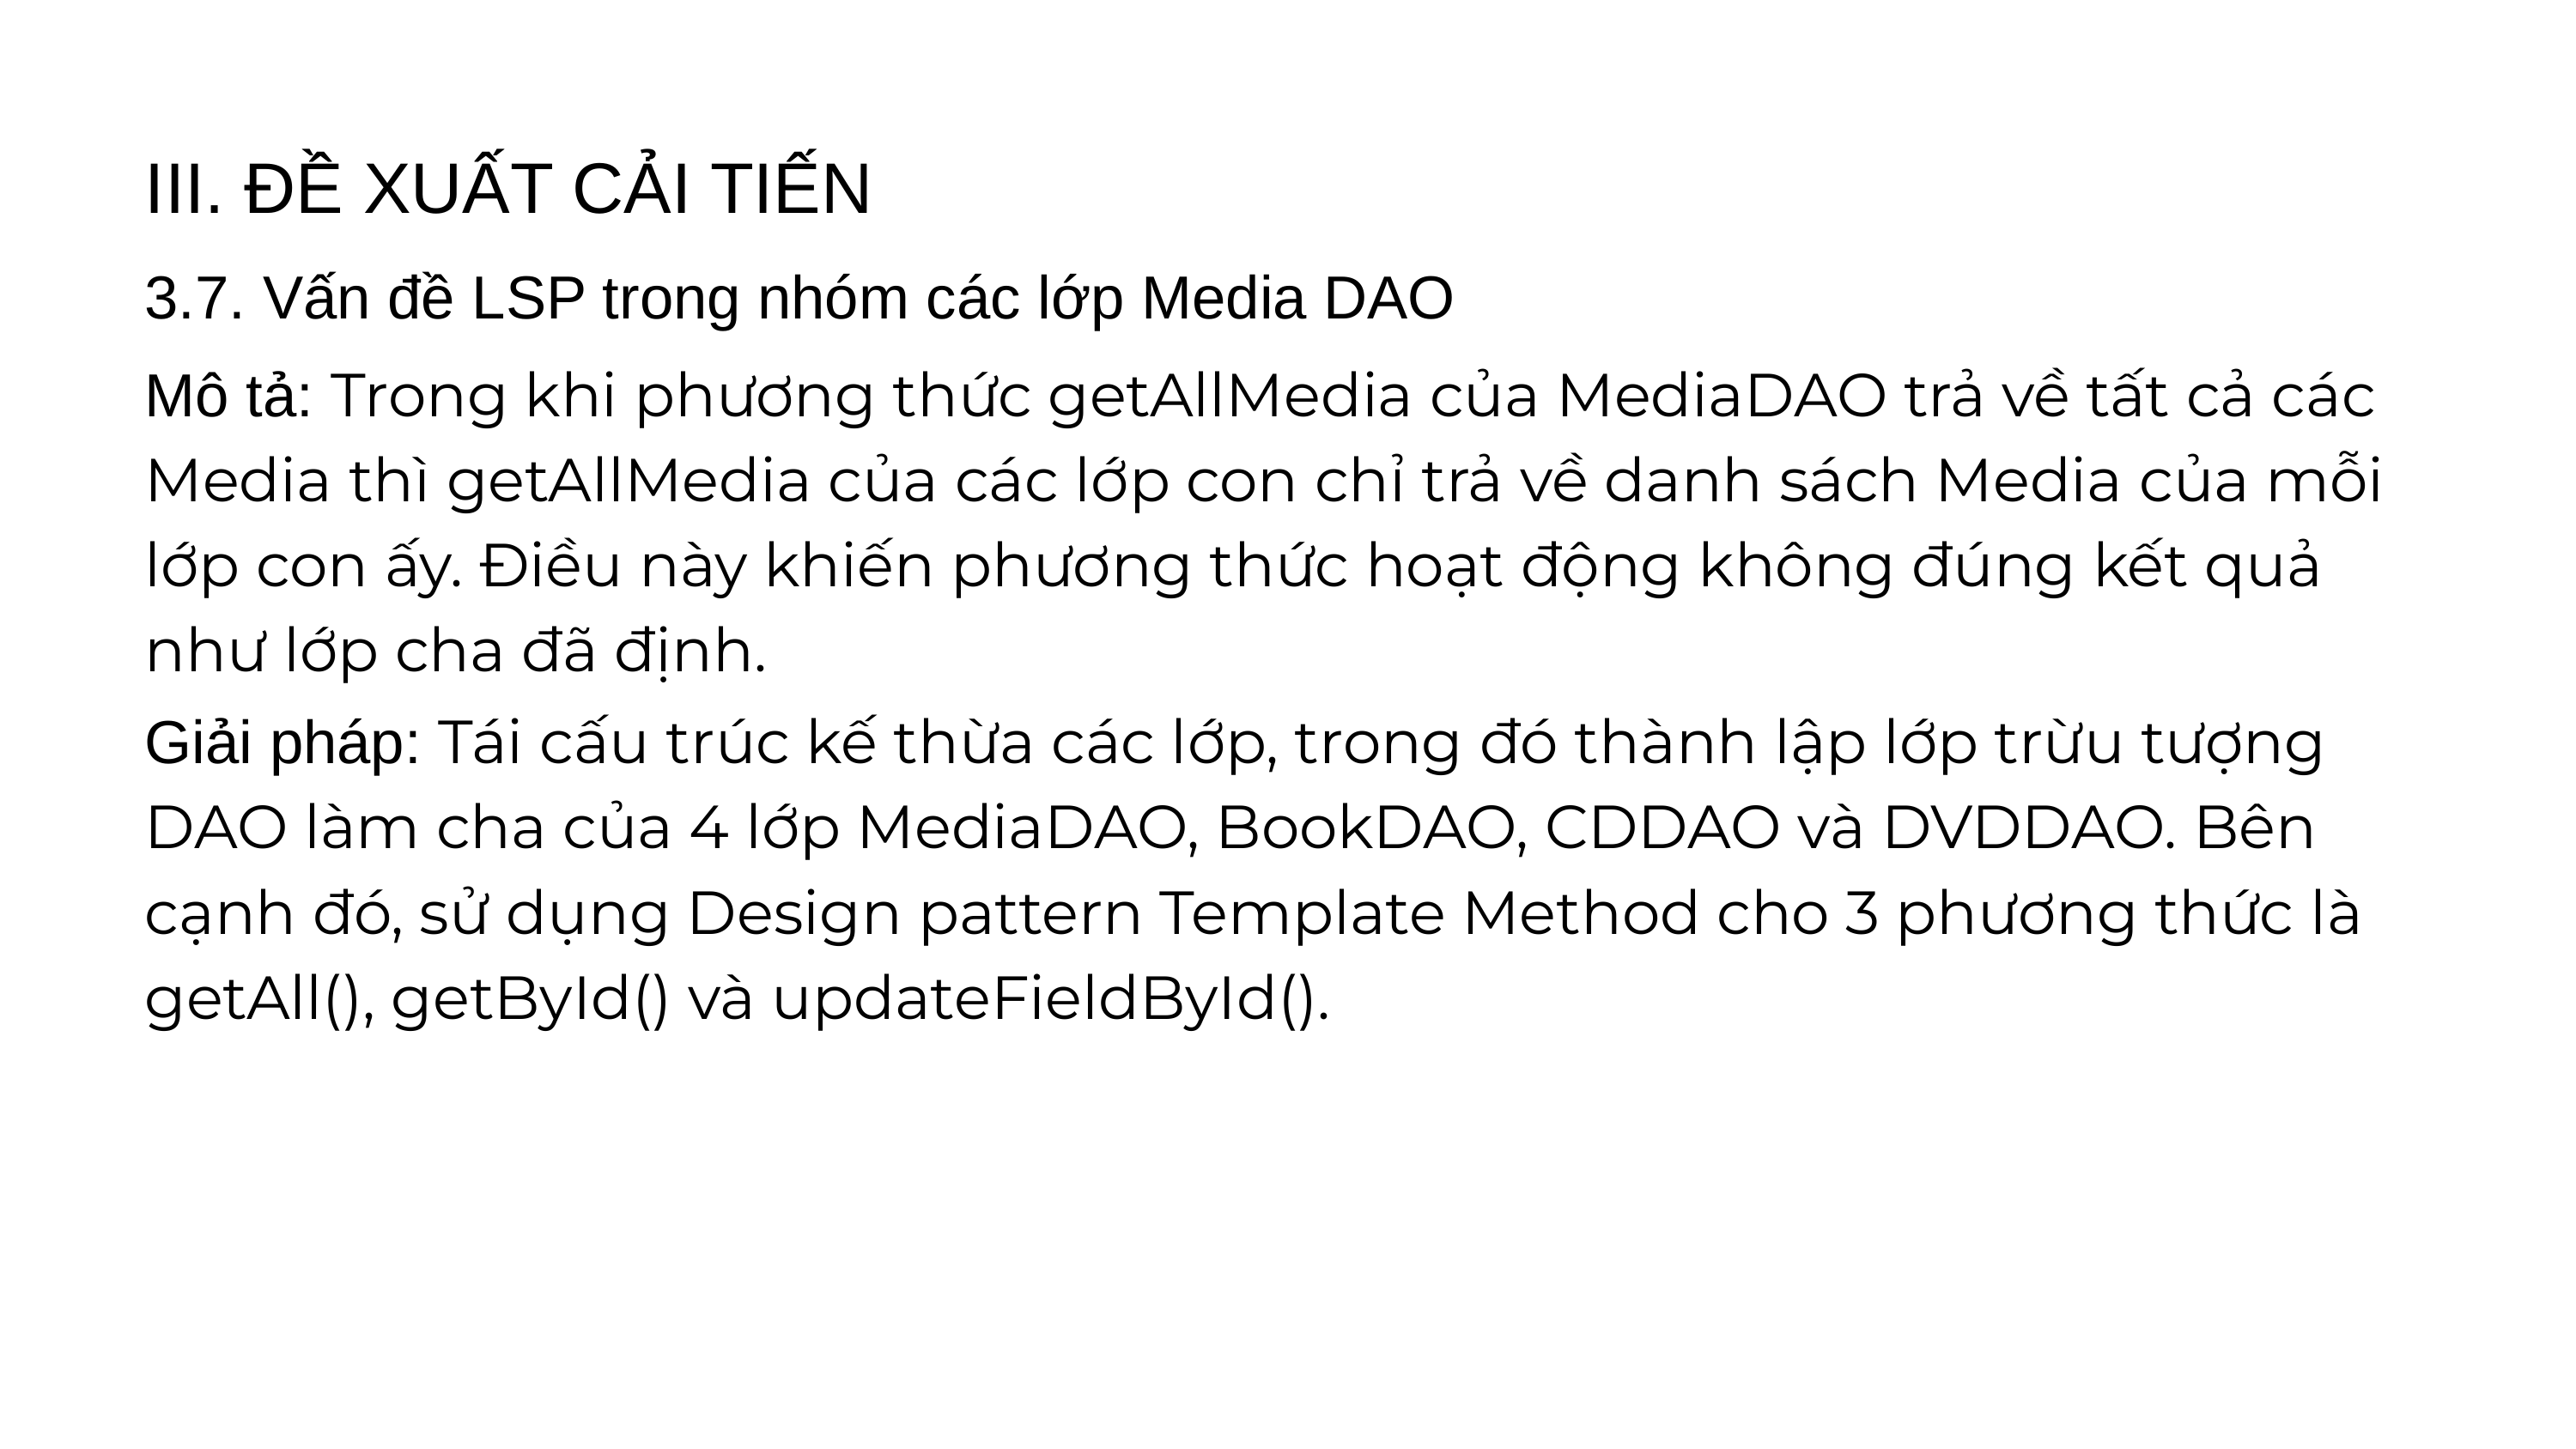

III. ĐỀ XUẤT CẢI TIẾN
3.7. Vấn đề LSP trong nhóm các lớp Media DAO
Mô tả: Trong khi phương thức getAllMedia của MediaDAO trả về tất cả các Media thì getAllMedia của các lớp con chỉ trả về danh sách Media của mỗi lớp con ấy. Điều này khiến phương thức hoạt động không đúng kết quả như lớp cha đã định.

Giải pháp: Tái cấu trúc kế thừa các lớp, trong đó thành lập lớp trừu tượng DAO làm cha của 4 lớp MediaDAO, BookDAO, CDDAO và DVDDAO. Bên cạnh đó, sử dụng Design pattern Template Method cho 3 phương thức là getAll(), getById() và updateFieldById().